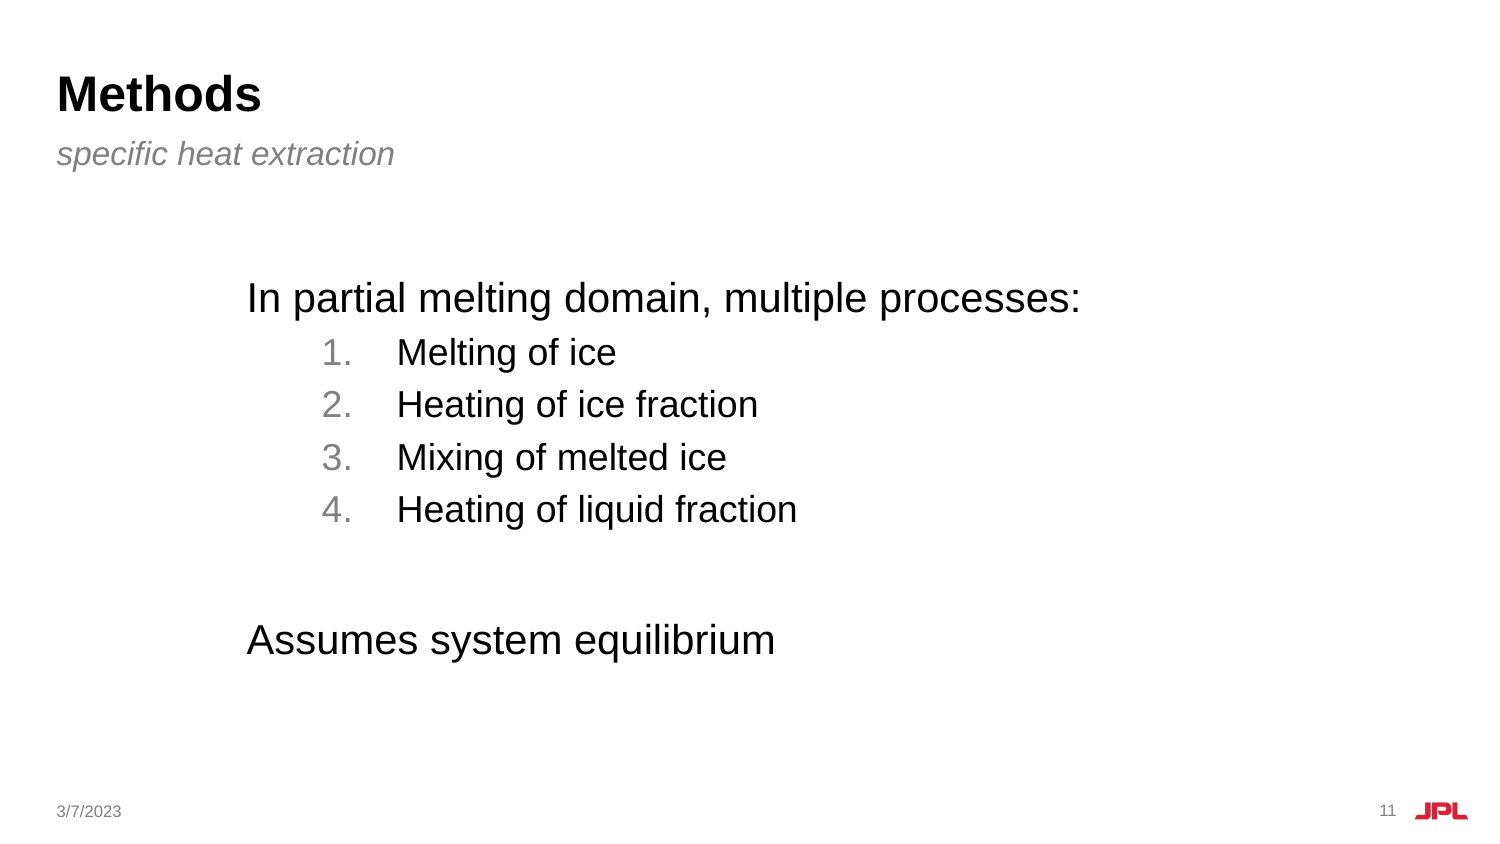

# Methods
specific heat extraction
In partial melting domain, multiple processes:
Melting of ice
Heating of ice fraction
Mixing of melted ice
Heating of liquid fraction

Assumes system equilibrium

11
3/7/2023